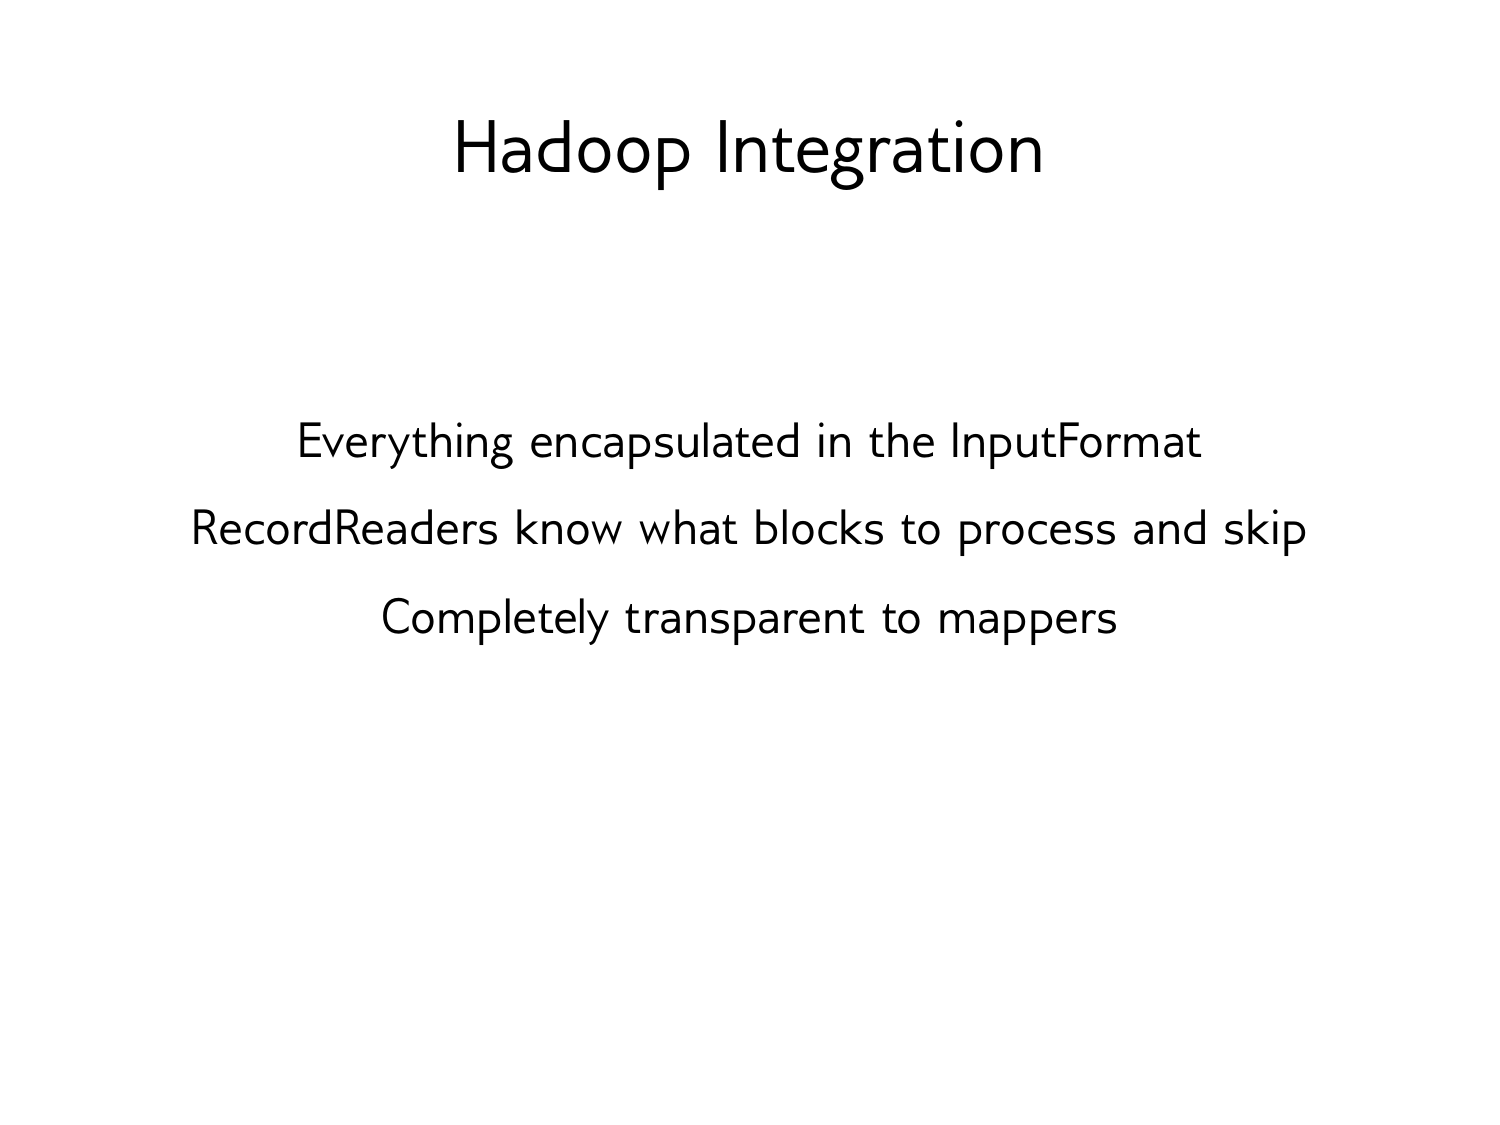

Hadoop Integration
Everything encapsulated in the InputFormat
RecordReaders know what blocks to process and skip
Completely transparent to mappers